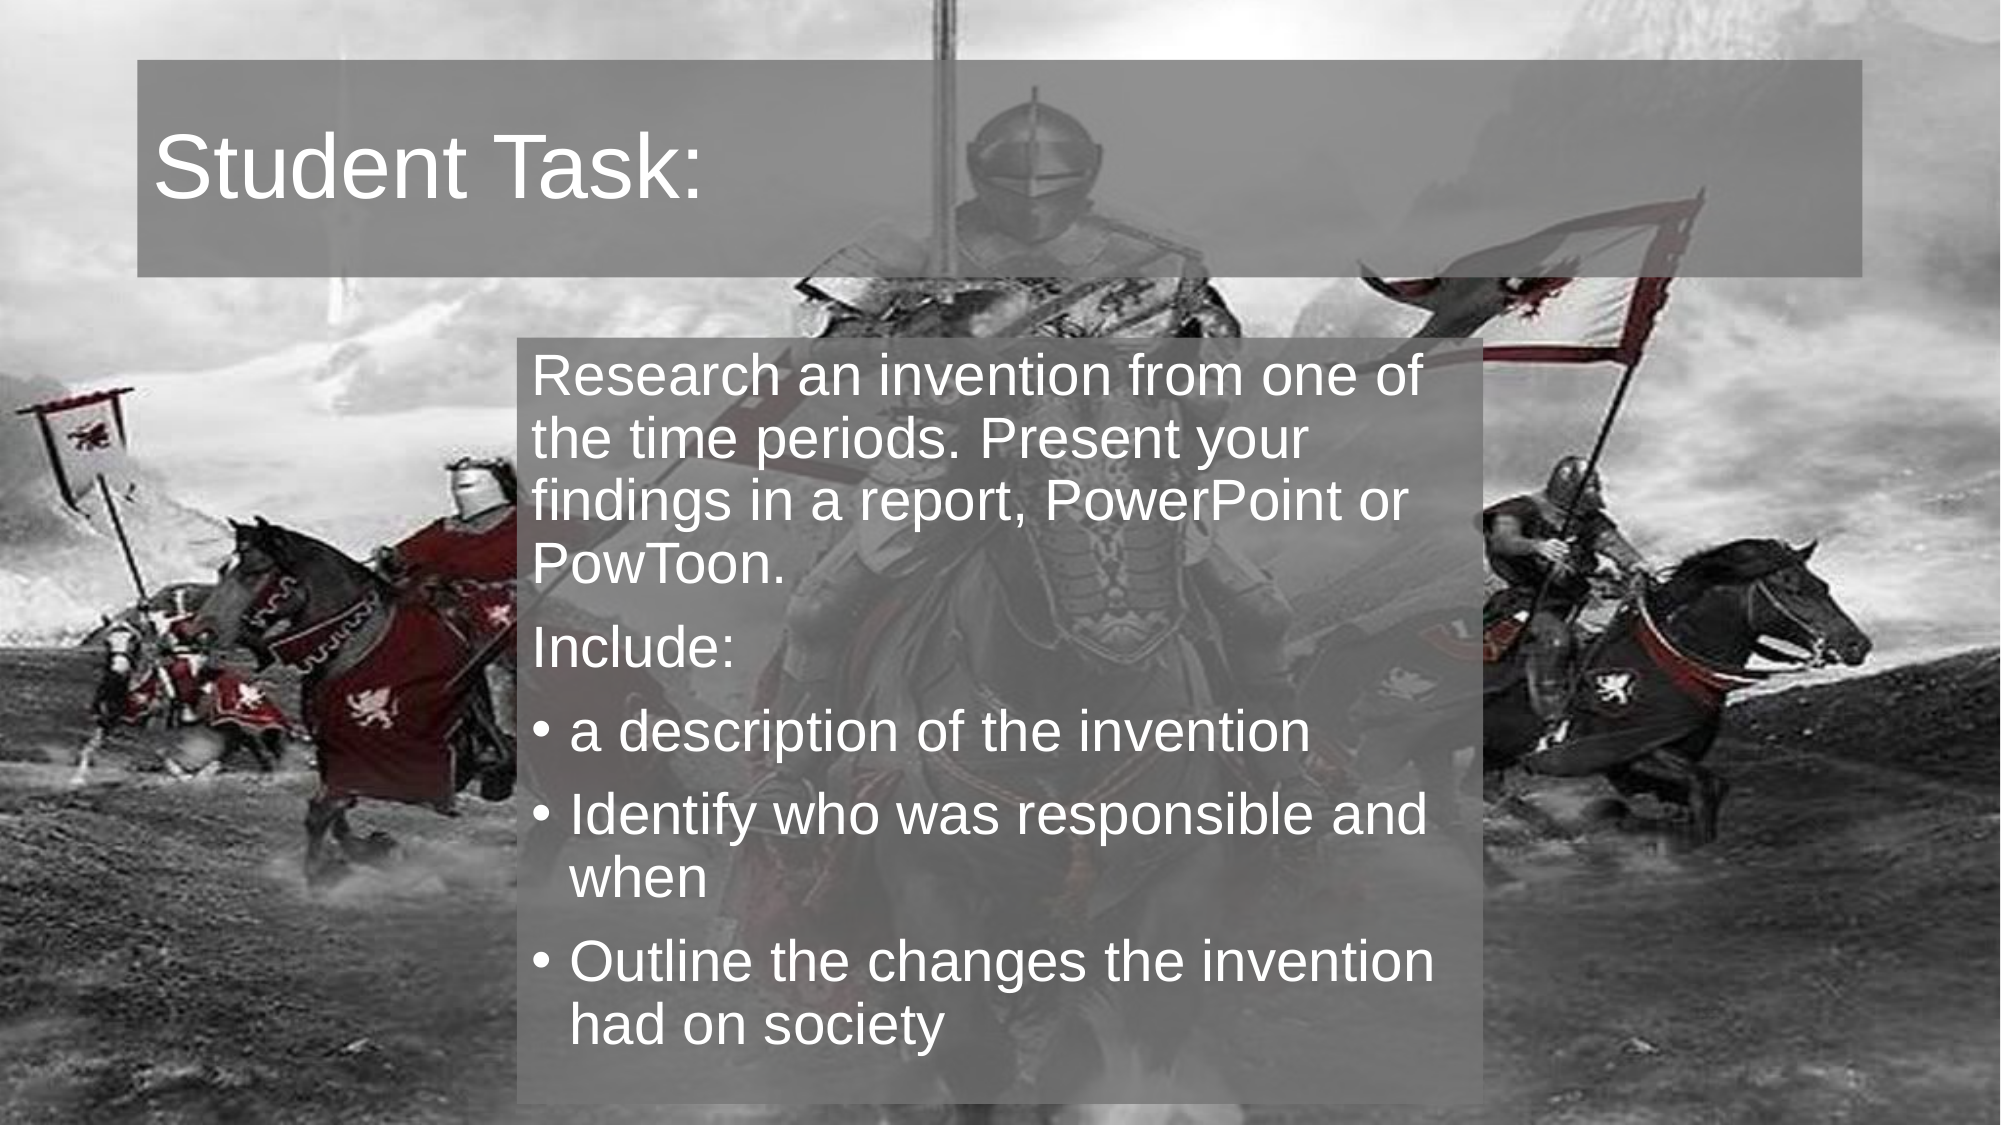

# Student Task:
Research an invention from one of the time periods. Present your findings in a report, PowerPoint or PowToon.
Include:
a description of the invention
Identify who was responsible and when
Outline the changes the invention had on society